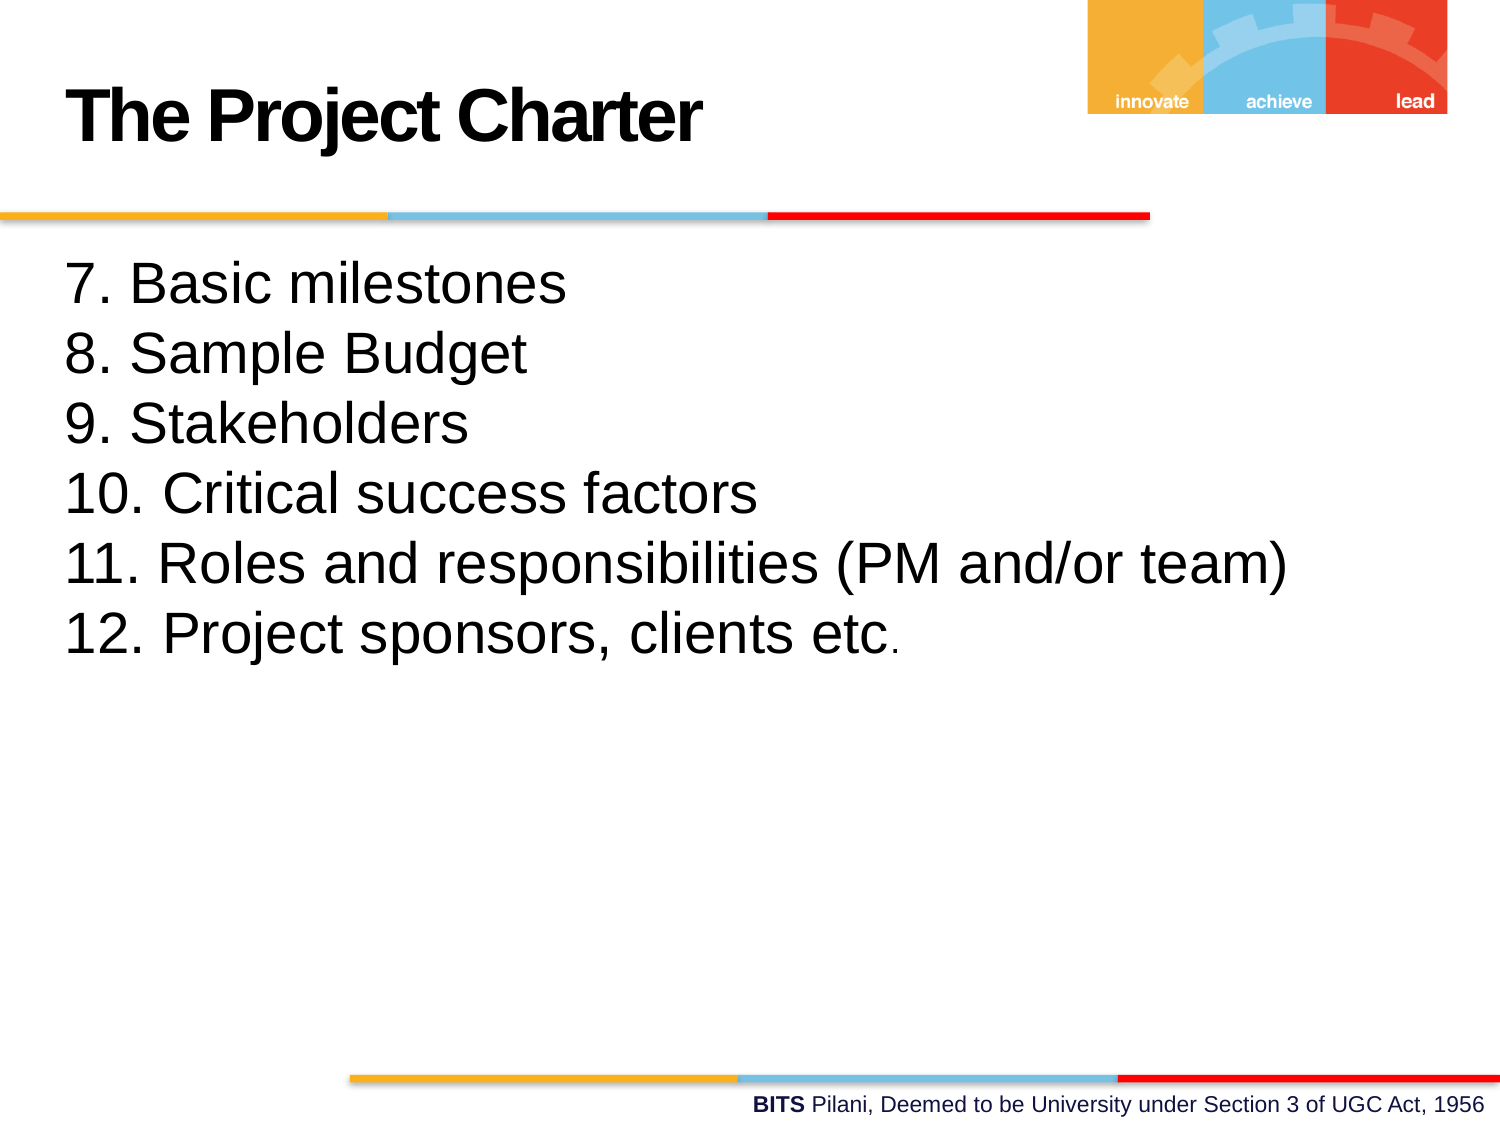

The Project Charter
7. Basic milestones
8. Sample Budget
9. Stakeholders
10. Critical success factors
11. Roles and responsibilities (PM and/or team)
12. Project sponsors, clients etc.